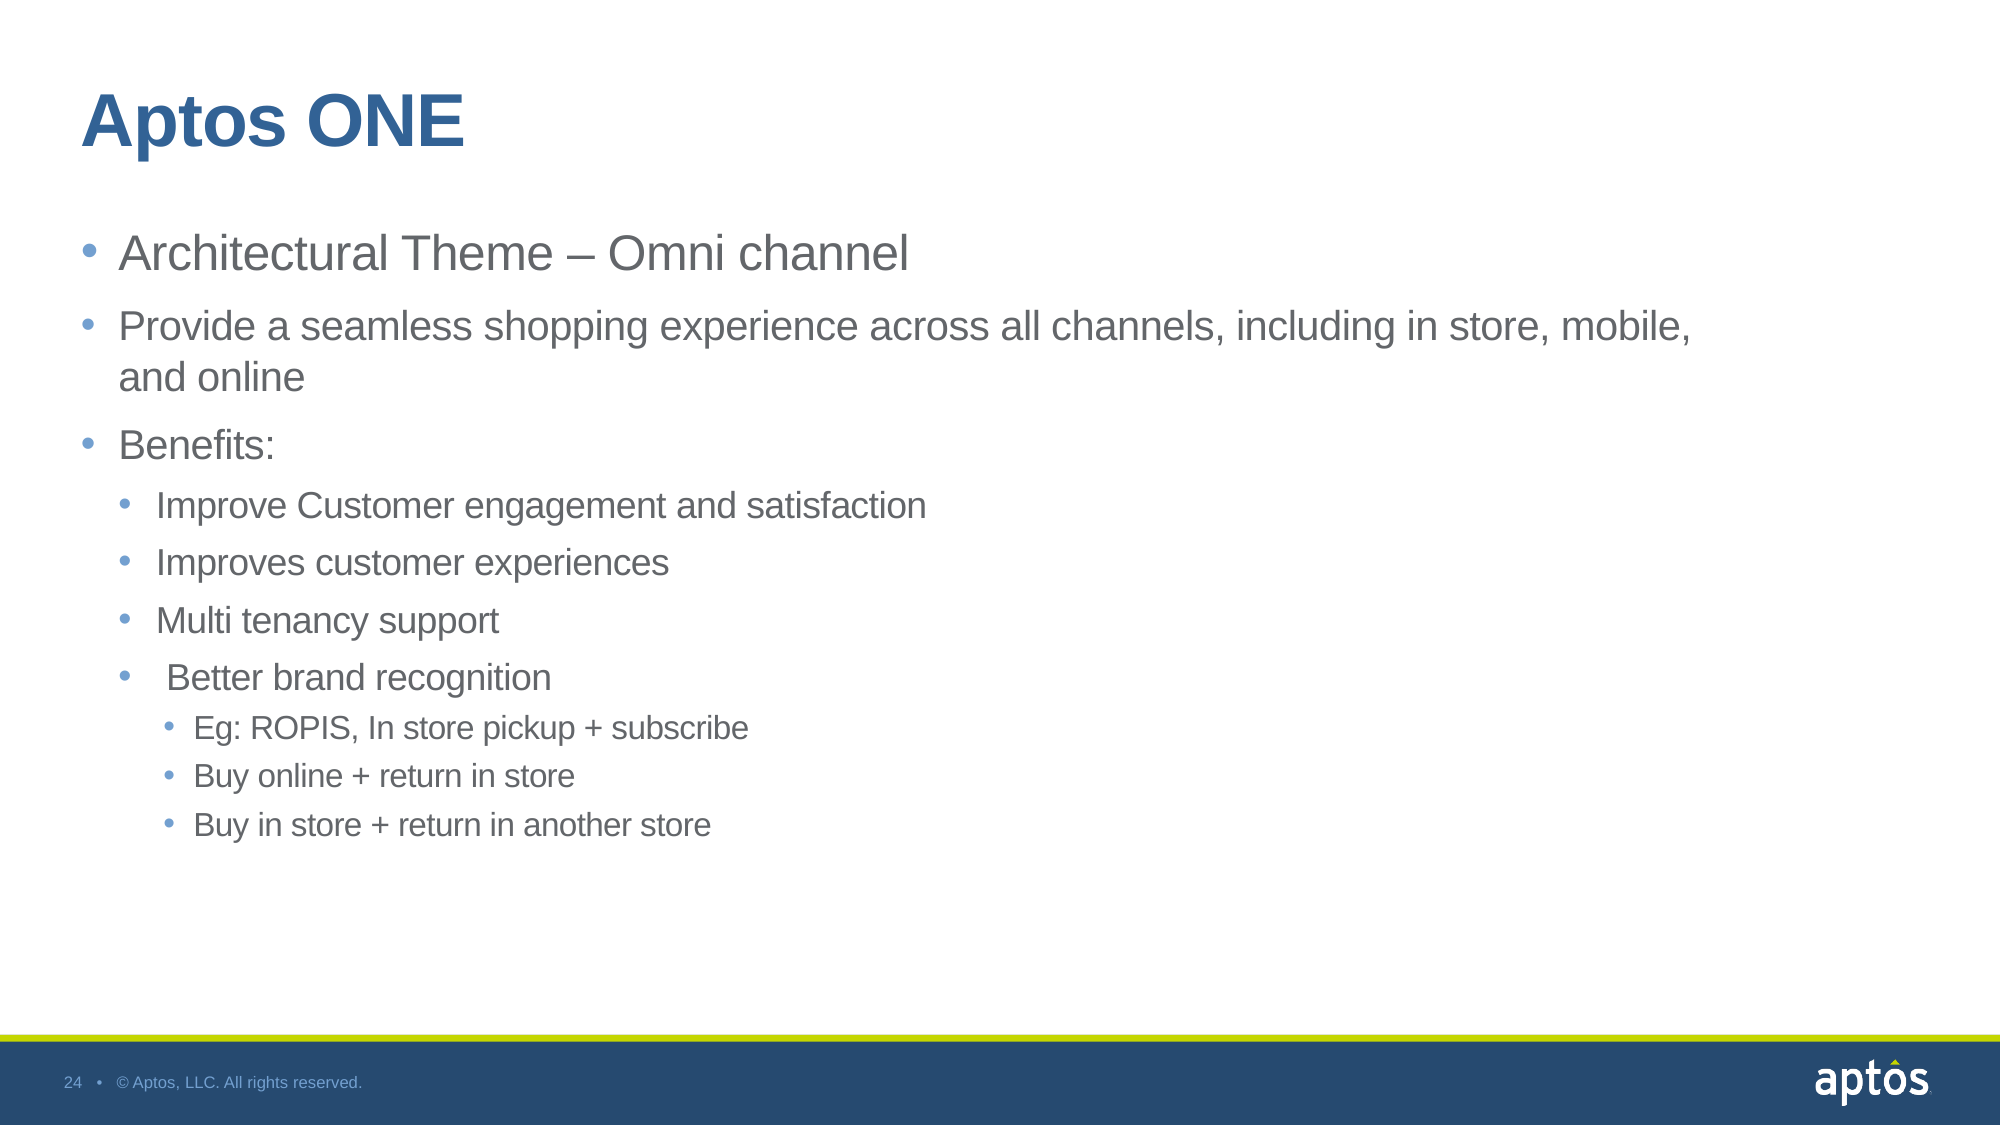

# Aptos ONE
Architectural Theme – Omni channel
Provide a seamless shopping experience across all channels, including in store, mobile, and online
Benefits:
Improve Customer engagement and satisfaction
Improves customer experiences
Multi tenancy support
 Better brand recognition
Eg: ROPIS, In store pickup + subscribe
Buy online + return in store
Buy in store + return in another store